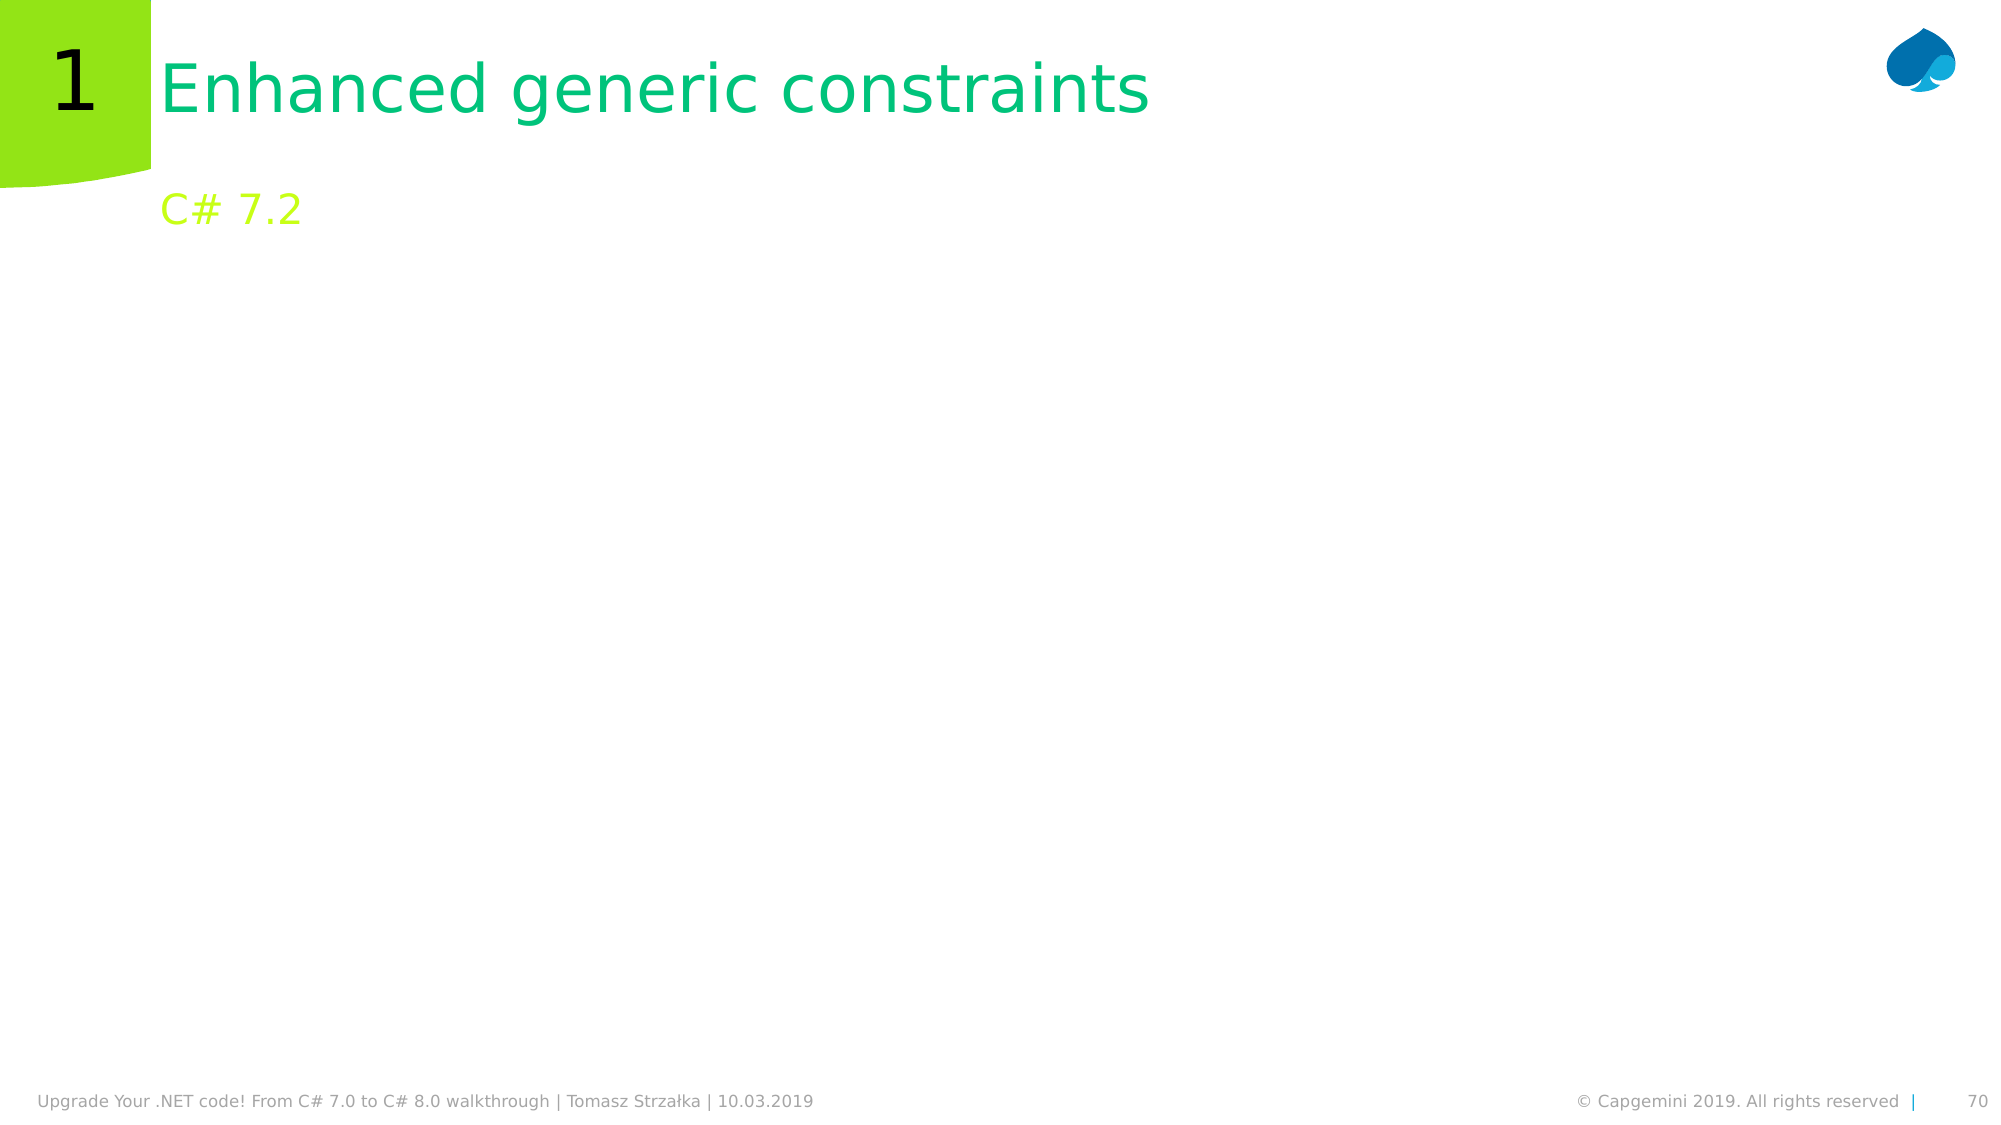

# Enhanced generic constraints
1
C# 7.2